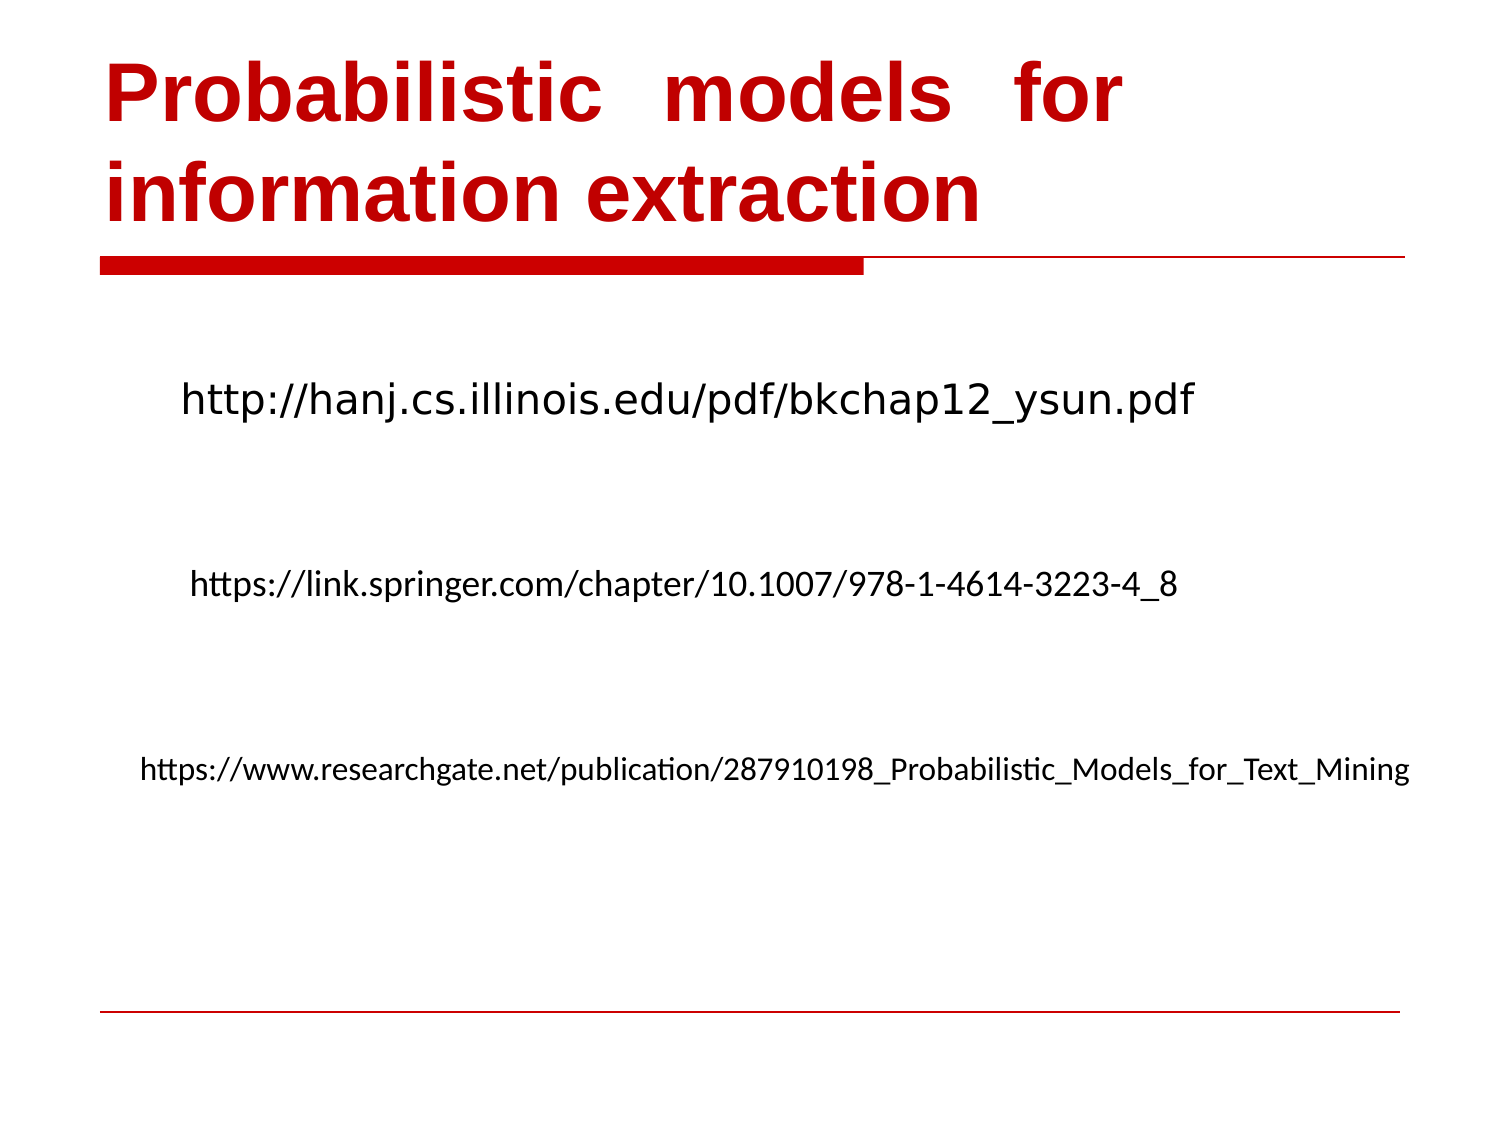

# Probabilistic models for information extraction
http://hanj.cs.illinois.edu/pdf/bkchap12_ysun.pdf
https://link.springer.com/chapter/10.1007/978-1-4614-3223-4_8
https://www.researchgate.net/publication/287910198_Probabilistic_Models_for_Text_Mining